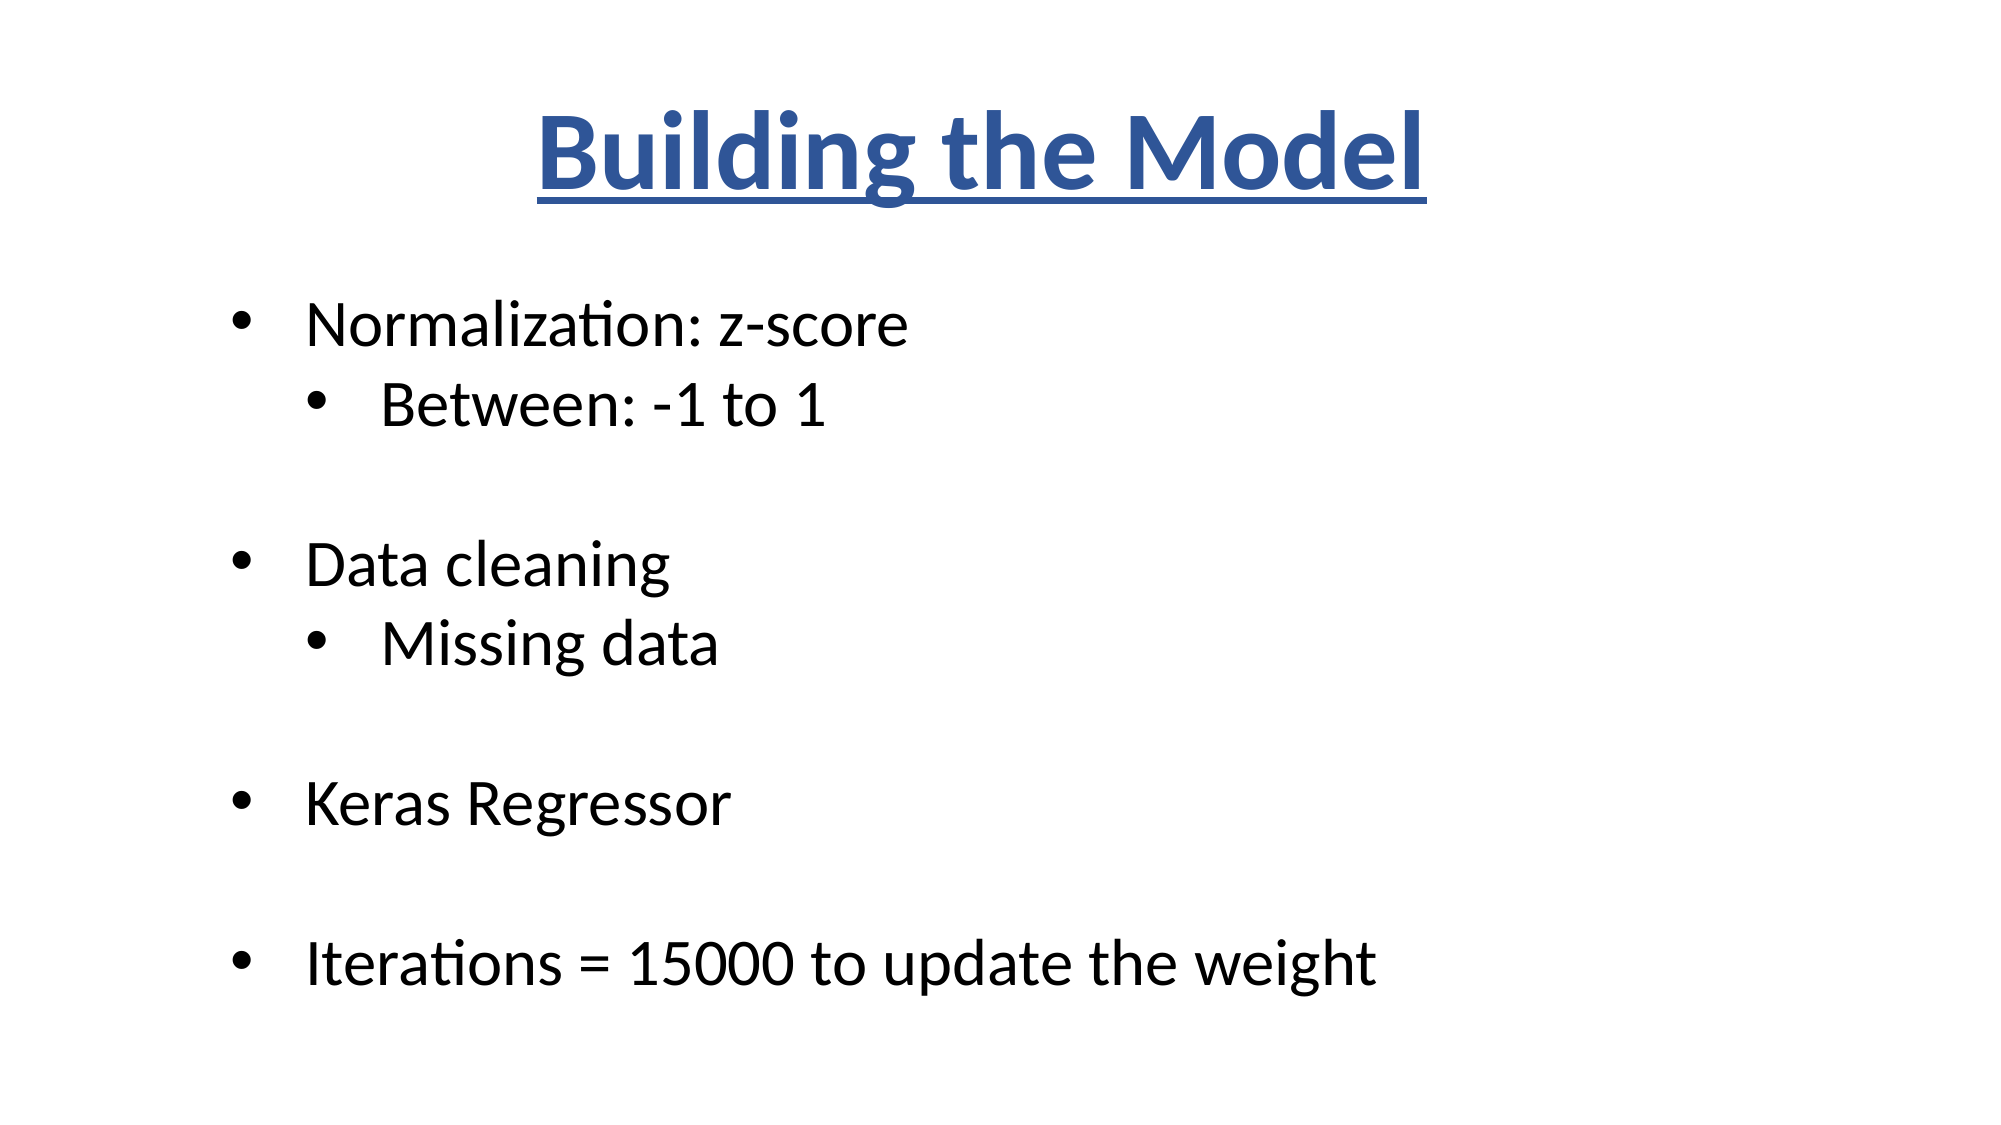

Building the Model
Normalization: z-score
Between: -1 to 1

Data cleaning
Missing data

Keras Regressor

Iterations = 15000 to update the weight